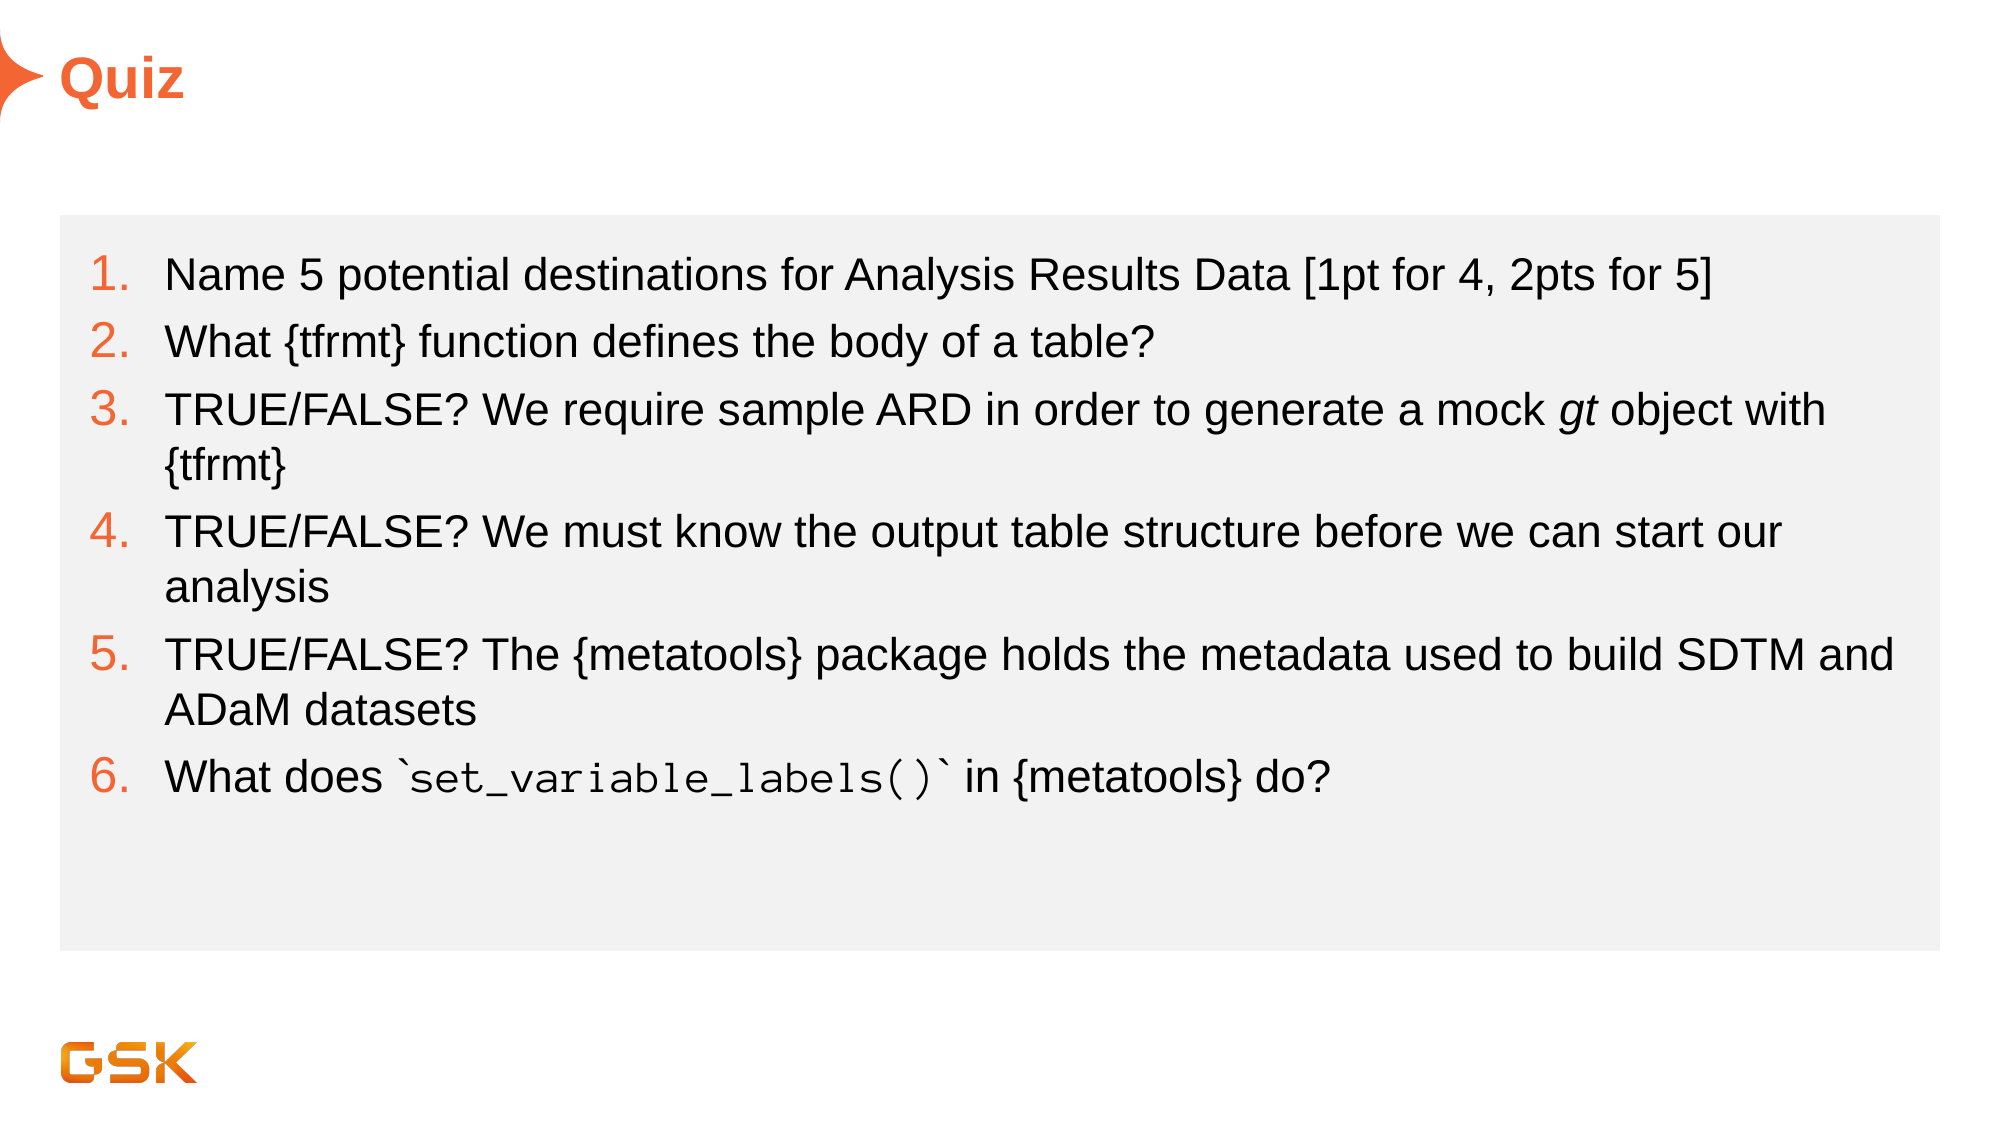

# Quiz

Name 5 potential destinations for Analysis Results Data [1pt for 4, 2pts for 5]
What {tfrmt} function defines the body of a table?
TRUE/FALSE? We require sample ARD in order to generate a mock gt object with {tfrmt}
TRUE/FALSE? We must know the output table structure before we can start our analysis
TRUE/FALSE? The {metatools} package holds the metadata used to build SDTM and ADaM datasets
What does `set_variable_labels()` in {metatools} do?